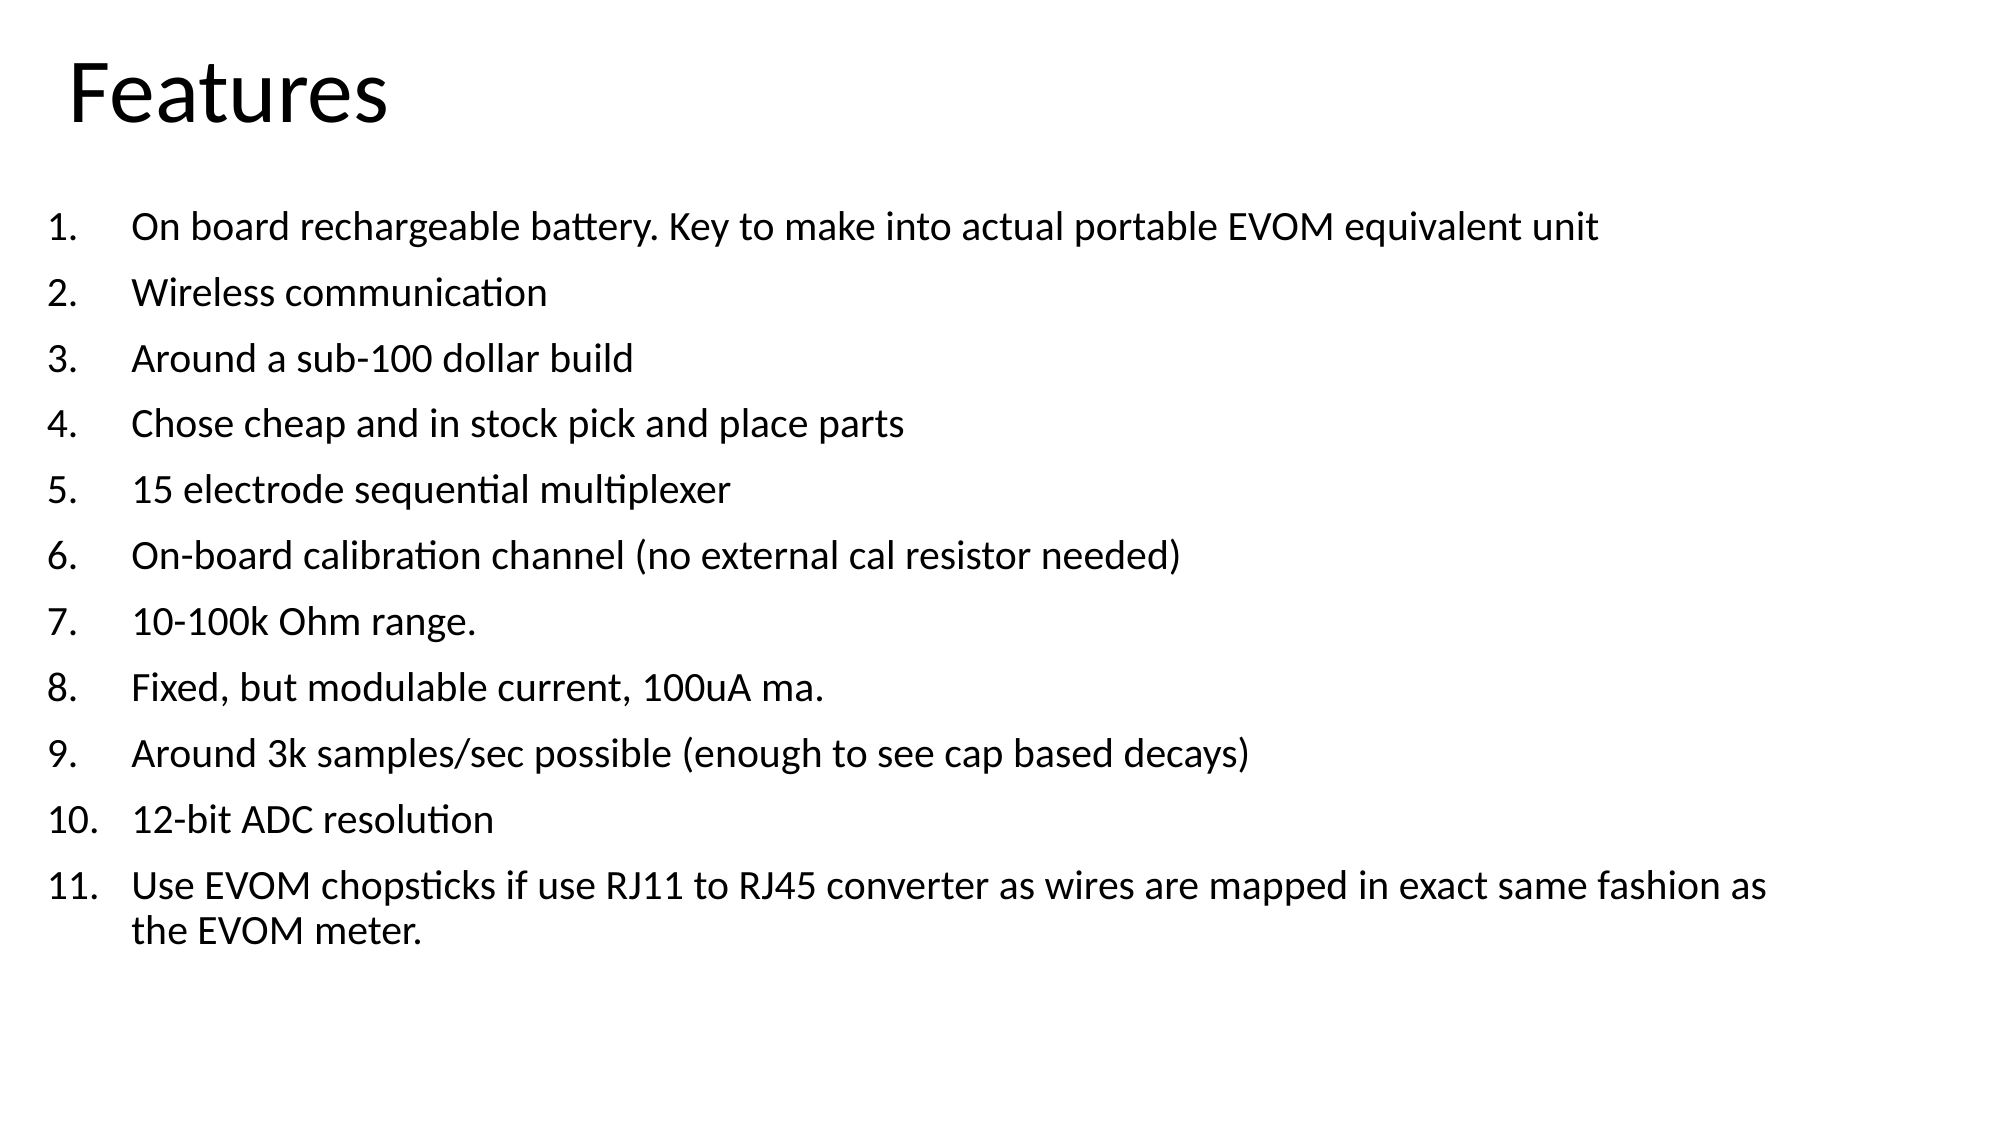

# Features
On board rechargeable battery. Key to make into actual portable EVOM equivalent unit
Wireless communication
Around a sub-100 dollar build
Chose cheap and in stock pick and place parts
15 electrode sequential multiplexer
On-board calibration channel (no external cal resistor needed)
10-100k Ohm range.
Fixed, but modulable current, 100uA ma.
Around 3k samples/sec possible (enough to see cap based decays)
12-bit ADC resolution
Use EVOM chopsticks if use RJ11 to RJ45 converter as wires are mapped in exact same fashion as the EVOM meter.